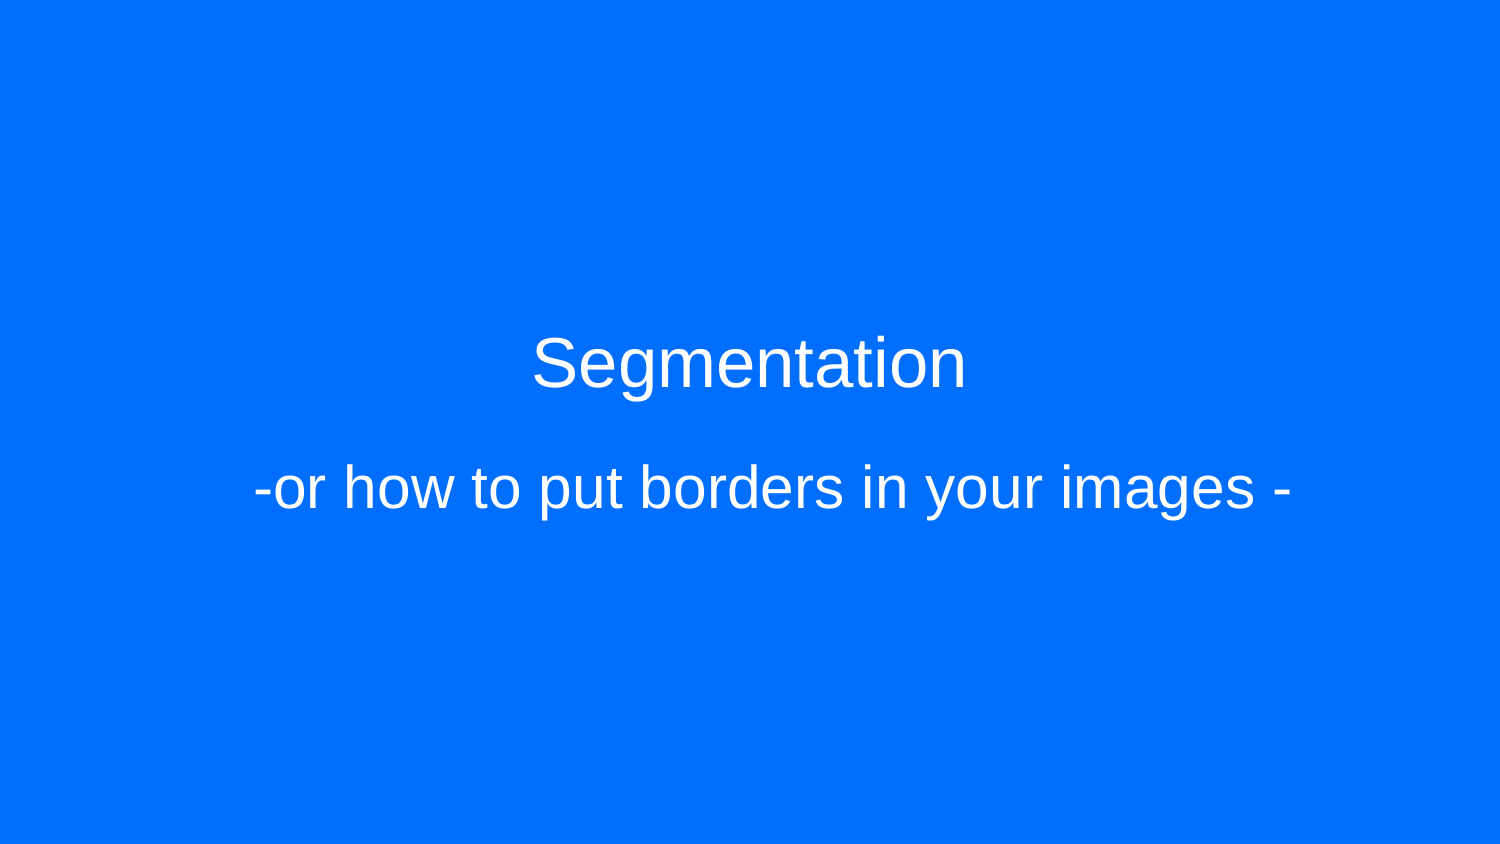

# Segmentation
-or how to put borders in your images -